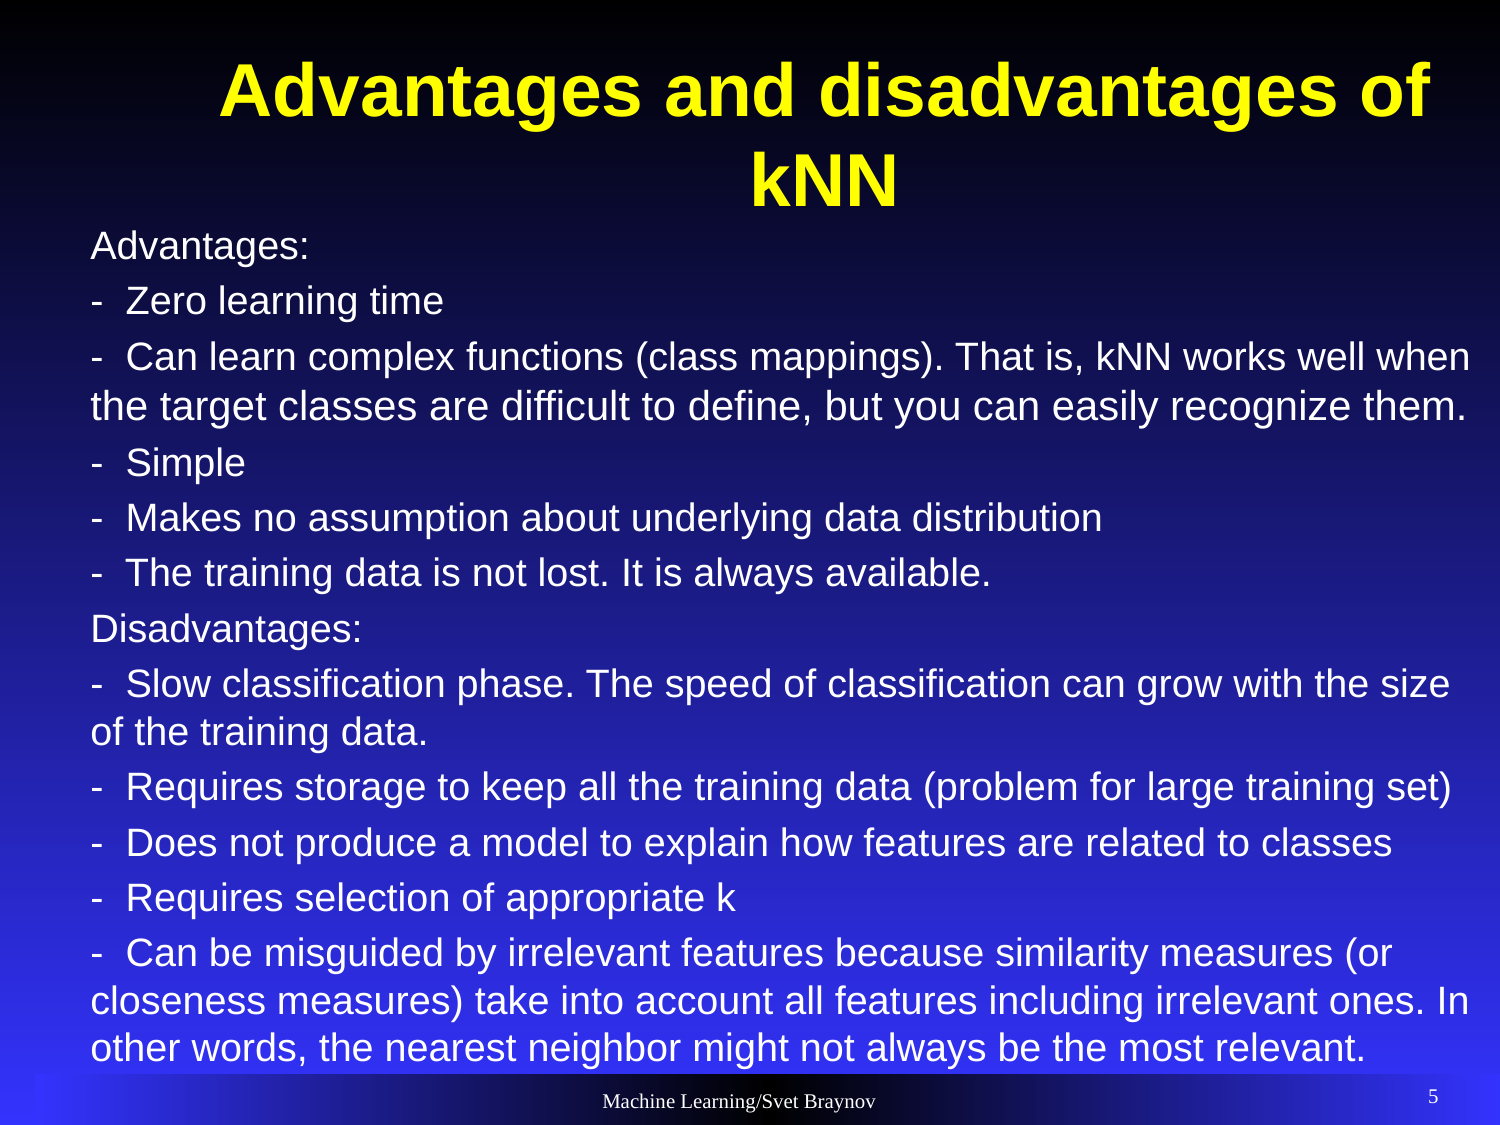

# Advantages and disadvantages of kNN
Advantages:
-  Zero learning time
-  Can learn complex functions (class mappings). That is, kNN works well when the target classes are difficult to define, but you can easily recognize them.
-  Simple
-  Makes no assumption about underlying data distribution
-  The training data is not lost. It is always available.
Disadvantages:
-  Slow classification phase. The speed of classification can grow with the size of the training data.
-  Requires storage to keep all the training data (problem for large training set)
-  Does not produce a model to explain how features are related to classes
-  Requires selection of appropriate k
-  Can be misguided by irrelevant features because similarity measures (or closeness measures) take into account all features including irrelevant ones. In other words, the nearest neighbor might not always be the most relevant.
5